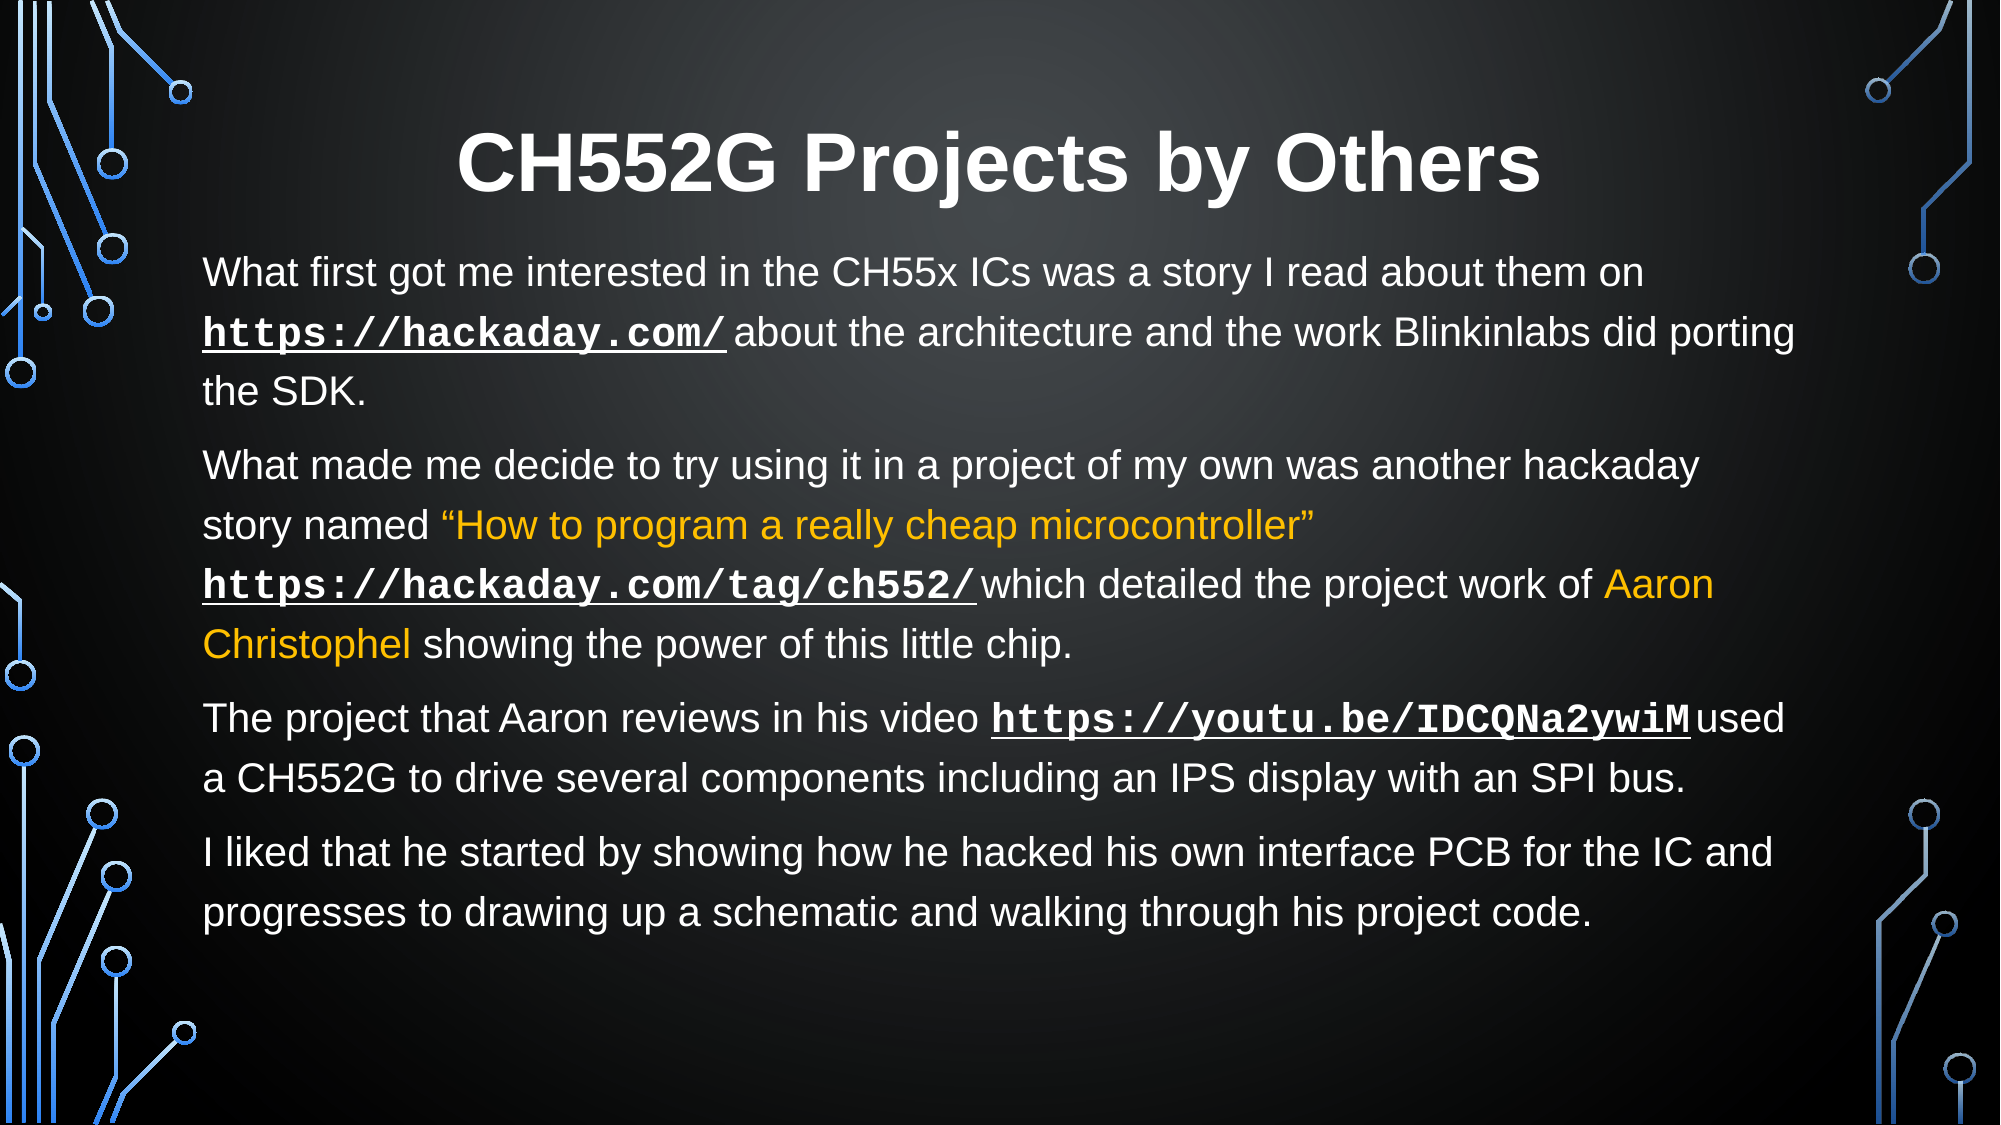

# CH552G Projects by Others
What first got me interested in the CH55x ICs was a story I read about them on https://hackaday.com/ about the architecture and the work Blinkinlabs did porting the SDK.
What made me decide to try using it in a project of my own was another hackaday story named “How to program a really cheap microcontroller” https://hackaday.com/tag/ch552/ which detailed the project work of Aaron Christophel showing the power of this little chip.
The project that Aaron reviews in his video https://youtu.be/IDCQNa2ywiM used a CH552G to drive several components including an IPS display with an SPI bus.
I liked that he started by showing how he hacked his own interface PCB for the IC and progresses to drawing up a schematic and walking through his project code.